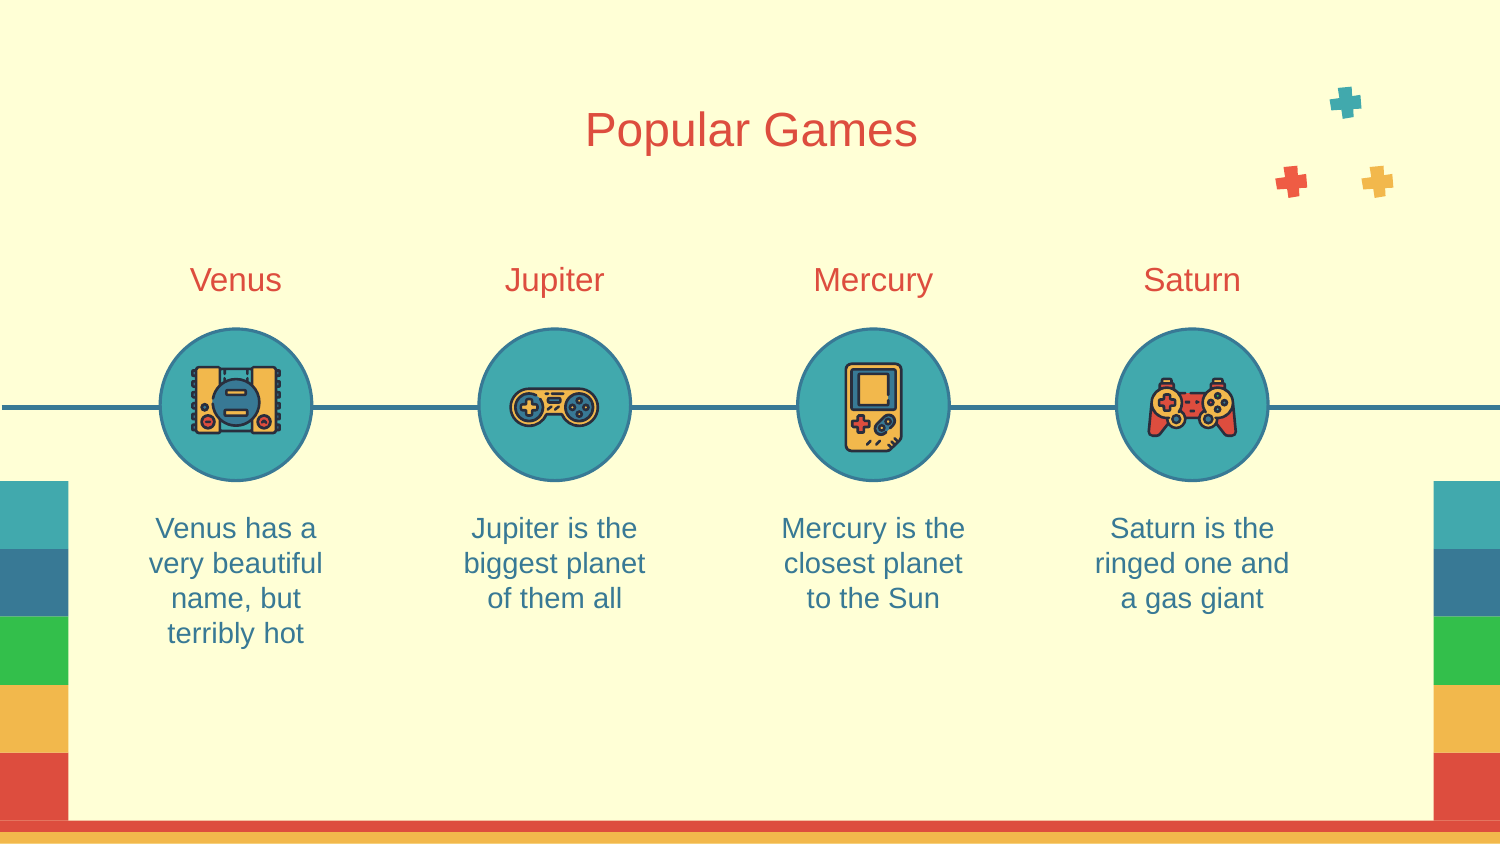

# Popular Games

Venus
Jupiter
Mercury
Saturn

Venus has a very beautiful name, but terribly hot
Jupiter is the biggest planet of them all
Mercury is the closest planet to the Sun
Saturn is the ringed one and a gas giant